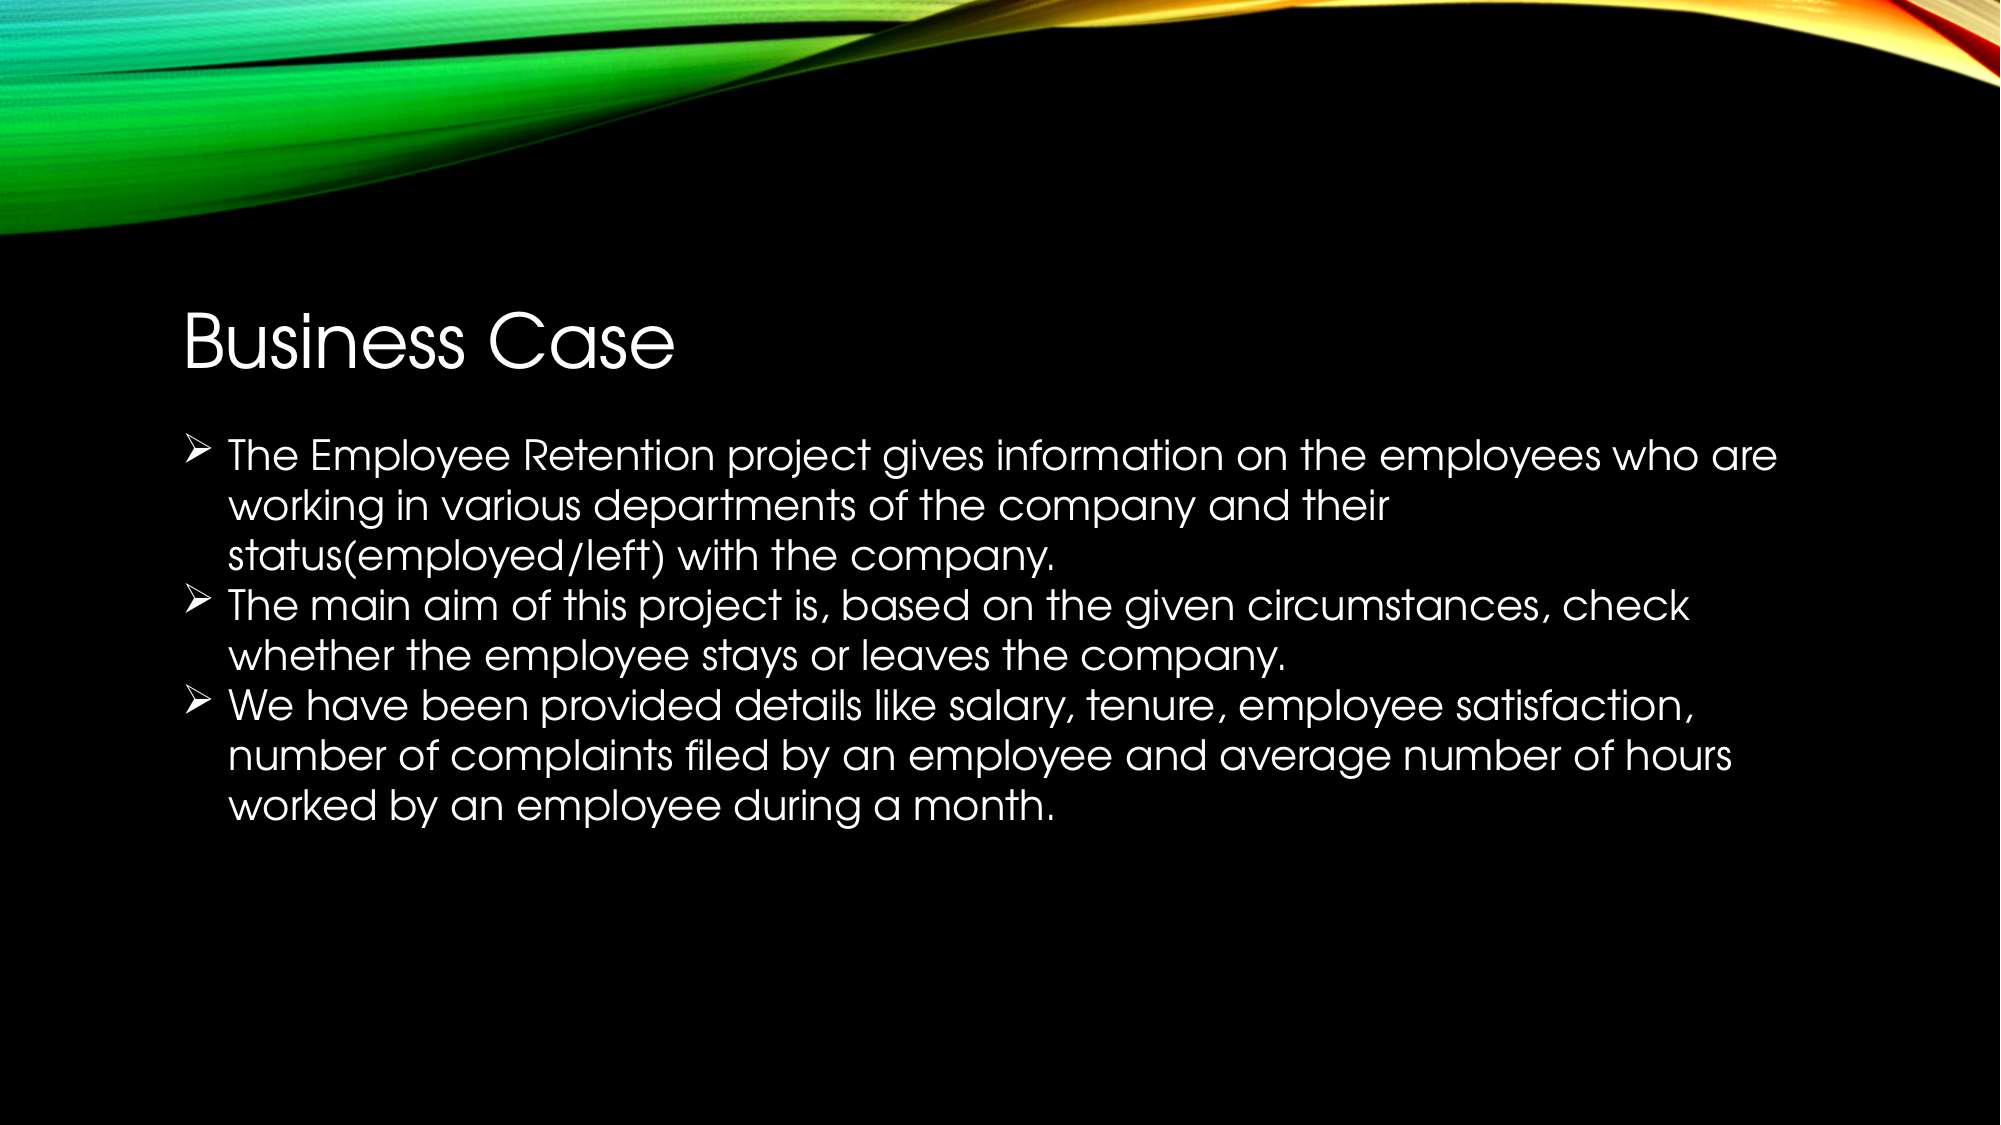

Business Case

The Employee Retention project gives information on the employees who are working in various departments of the company and their status(employed/left) with the company.
The main aim of this project is, based on the given circumstances, check whether the employee stays or leaves the company.
We have been provided details like salary, tenure, employee satisfaction, number of complaints filed by an employee and average number of hours worked by an employee during a month.